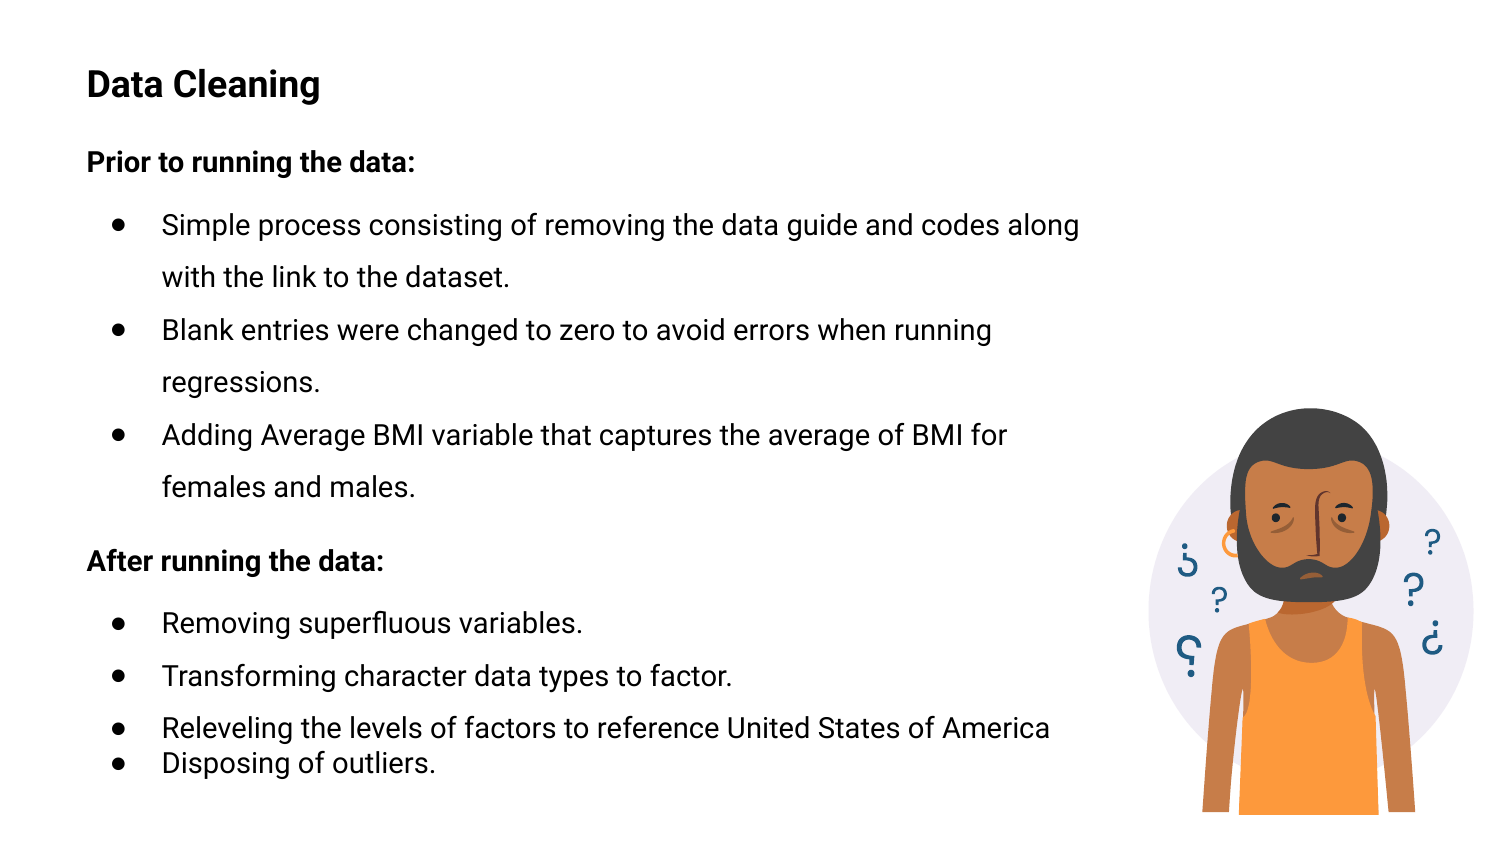

Data Cleaning
Prior to running the data:
Simple process consisting of removing the data guide and codes along with the link to the dataset.
Blank entries were changed to zero to avoid errors when running regressions.
Adding Average BMI variable that captures the average of BMI for females and males.
After running the data:
Removing superfluous variables.
Transforming character data types to factor.
Releveling the levels of factors to reference United States of America
Disposing of outliers.